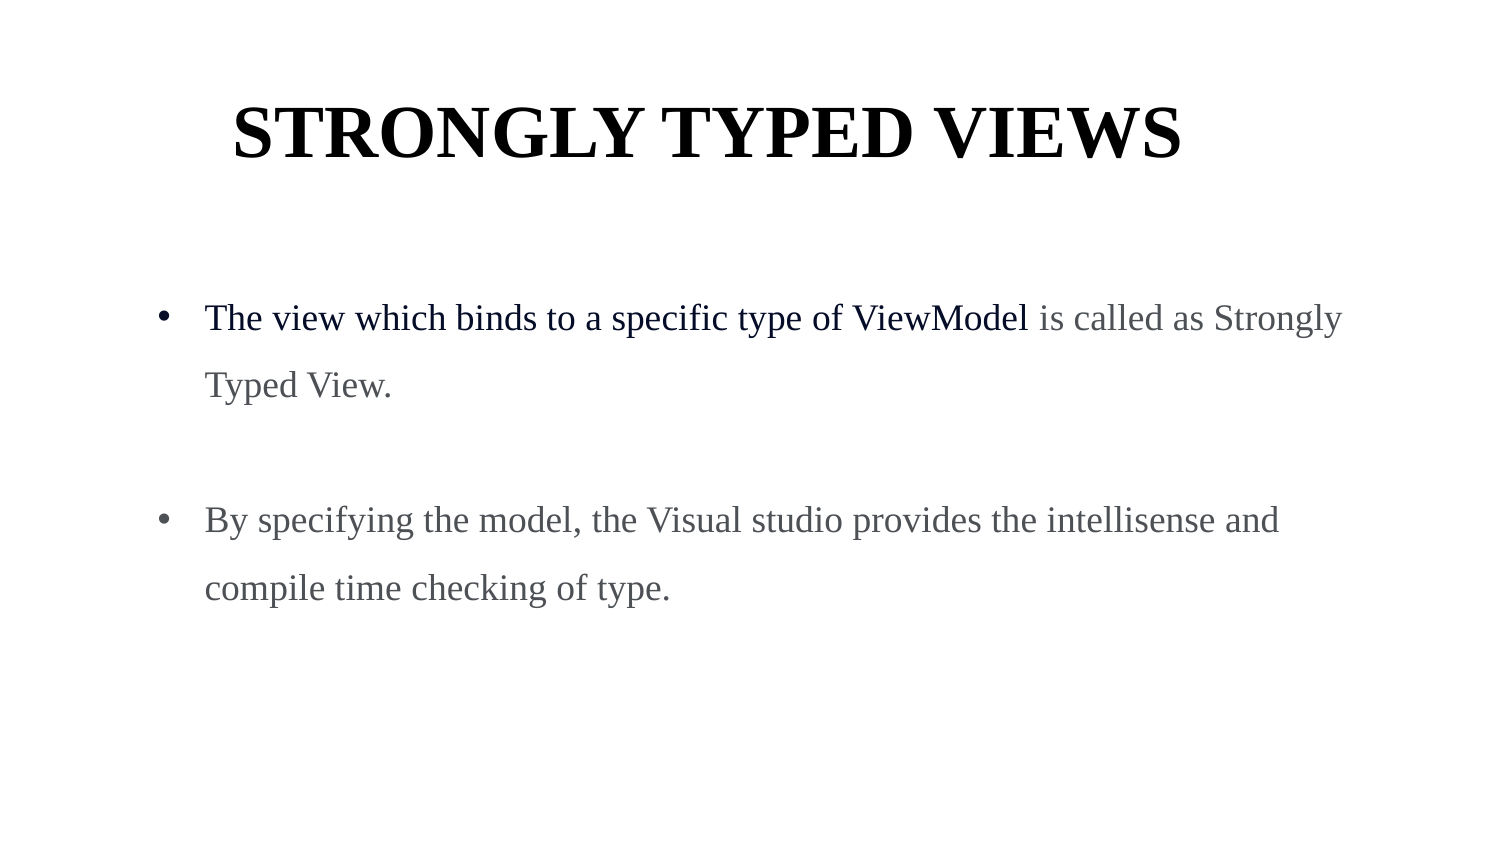

# STRONGLY TYPED VIEWS
The view which binds to a specific type of ViewModel is called as Strongly Typed View.

By specifying the model, the Visual studio provides the intellisense and compile time checking of type.